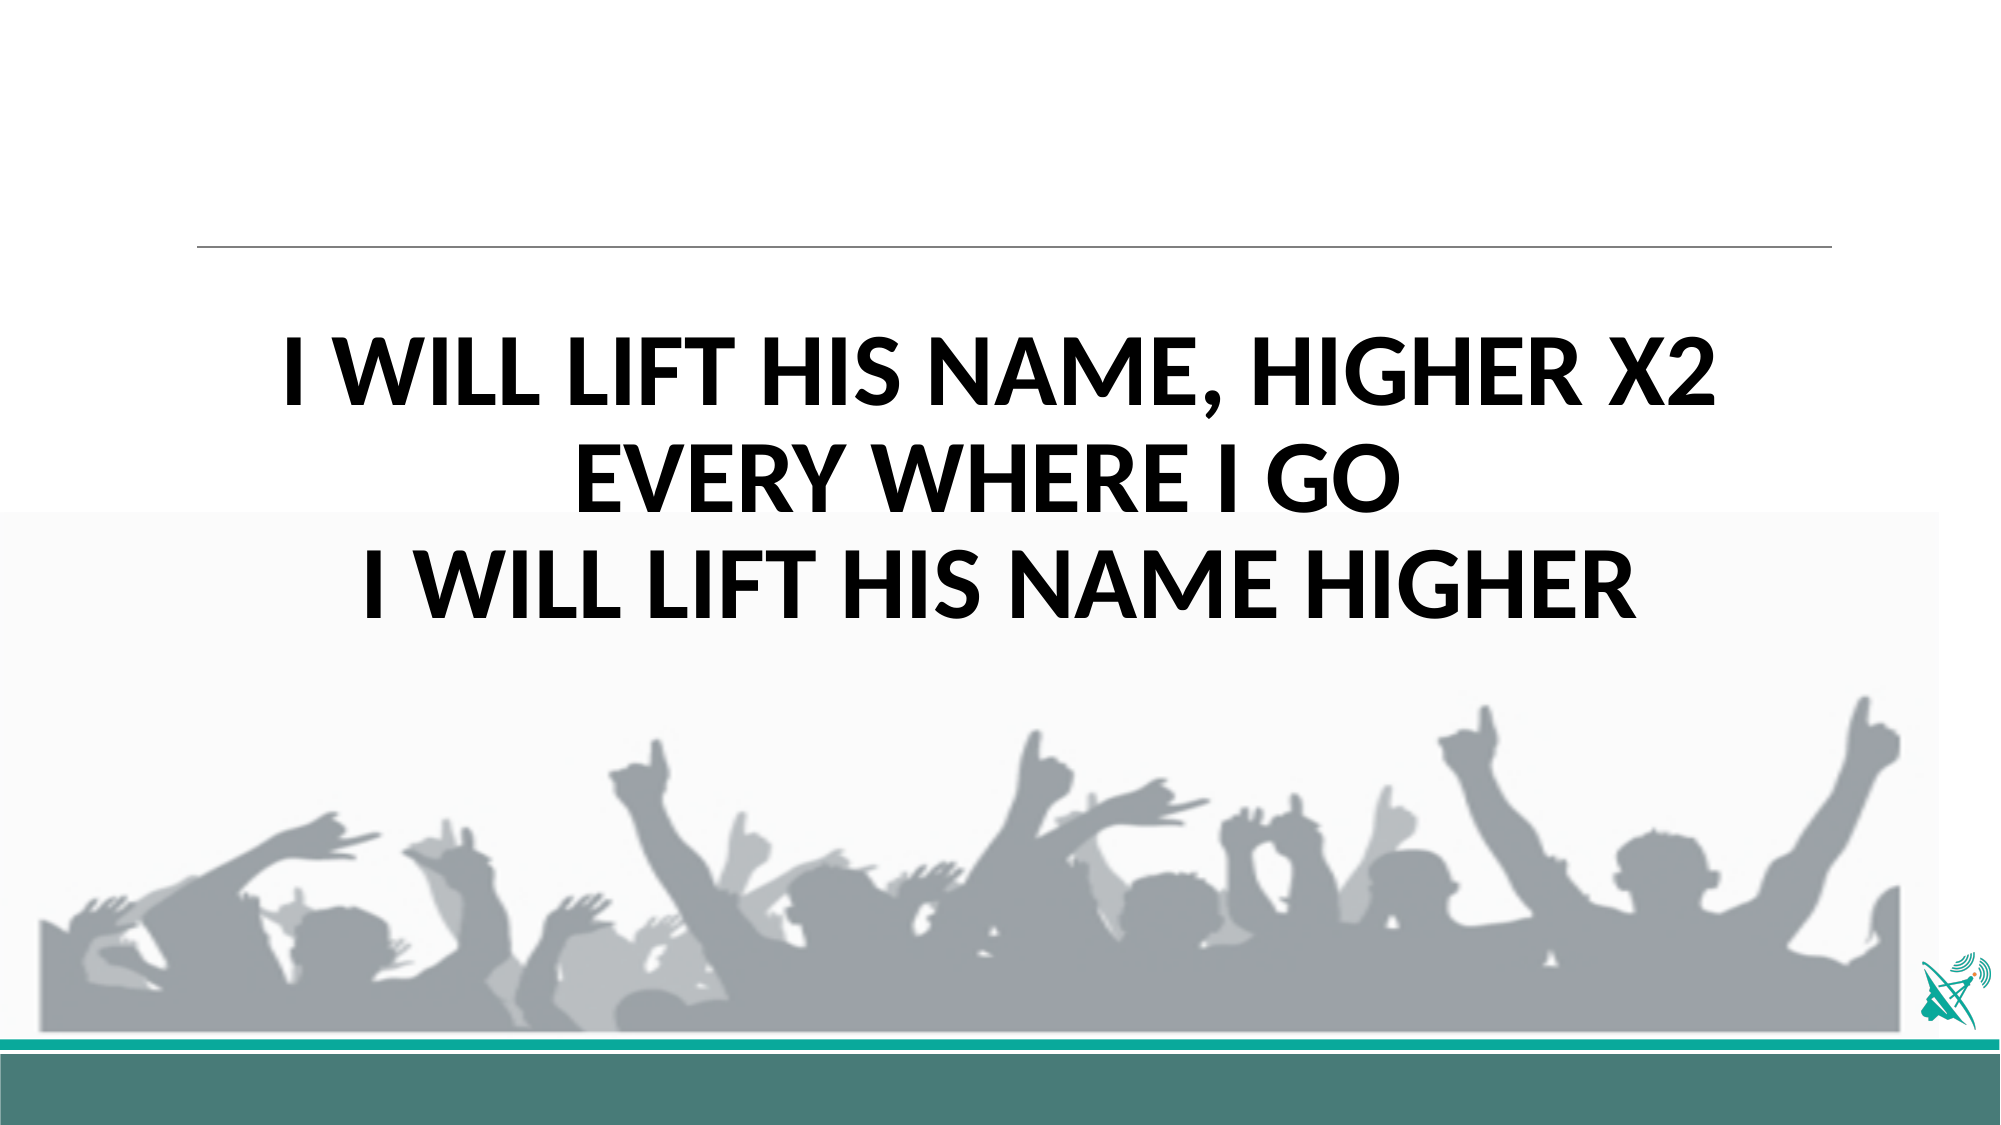

# I WILL LIFT HIS NAME, HIGHER X2 EVERY WHERE I GO I WILL LIFT HIS NAME HIGHER